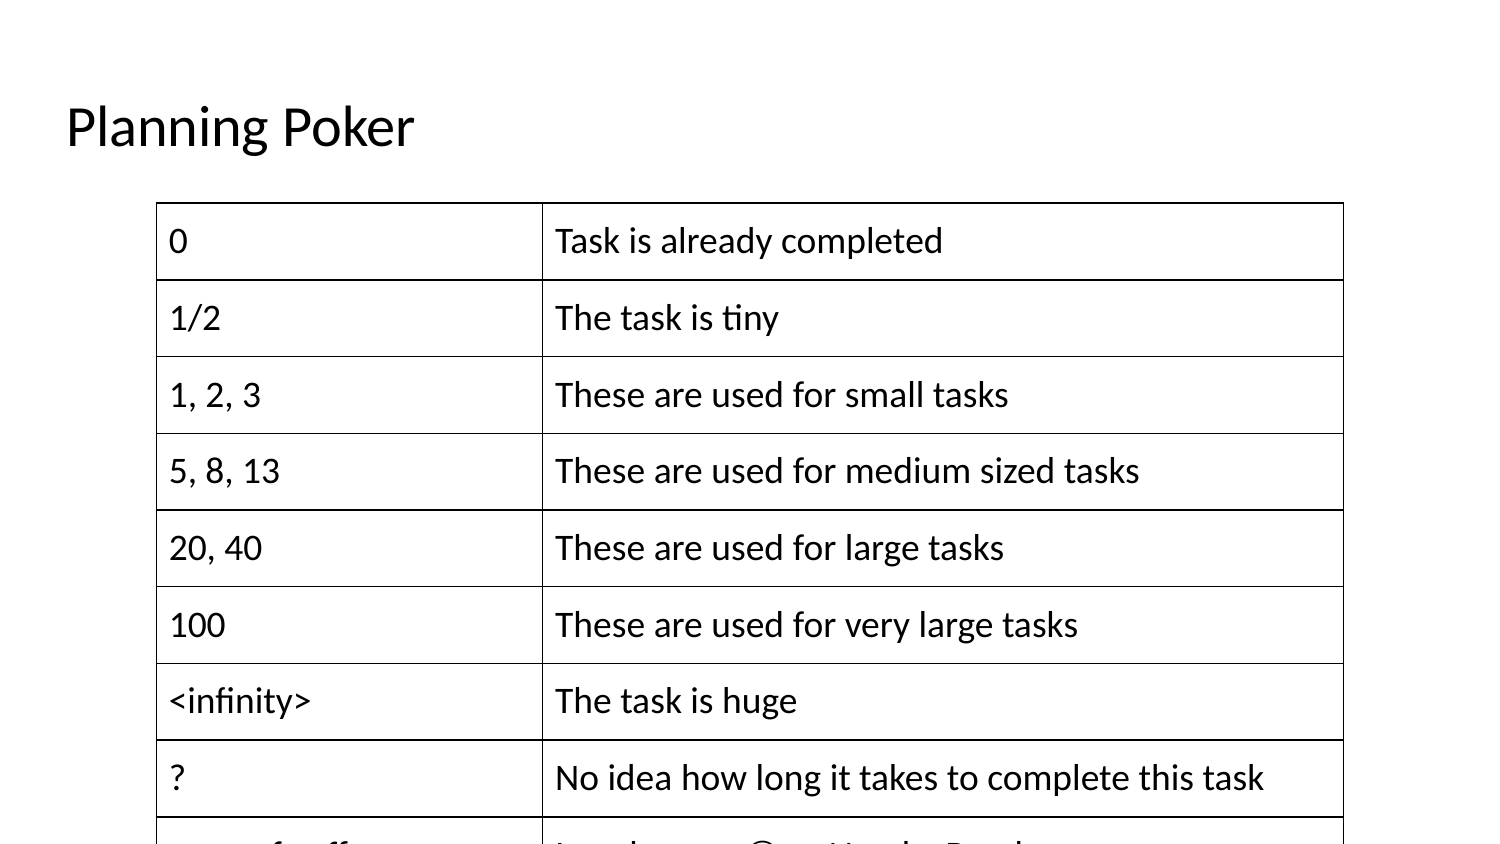

# Planning Poker
| 0 | Task is already completed |
| --- | --- |
| 1/2 | The task is tiny |
| 1, 2, 3 | These are used for small tasks |
| 5, 8, 13 | These are used for medium sized tasks |
| 20, 40 | These are used for large tasks |
| 100 | These are used for very large tasks |
| <infinity> | The task is huge |
| ? | No idea how long it takes to complete this task |
| <cup of coffee> | I am hungry 🙂 or Need a Break |